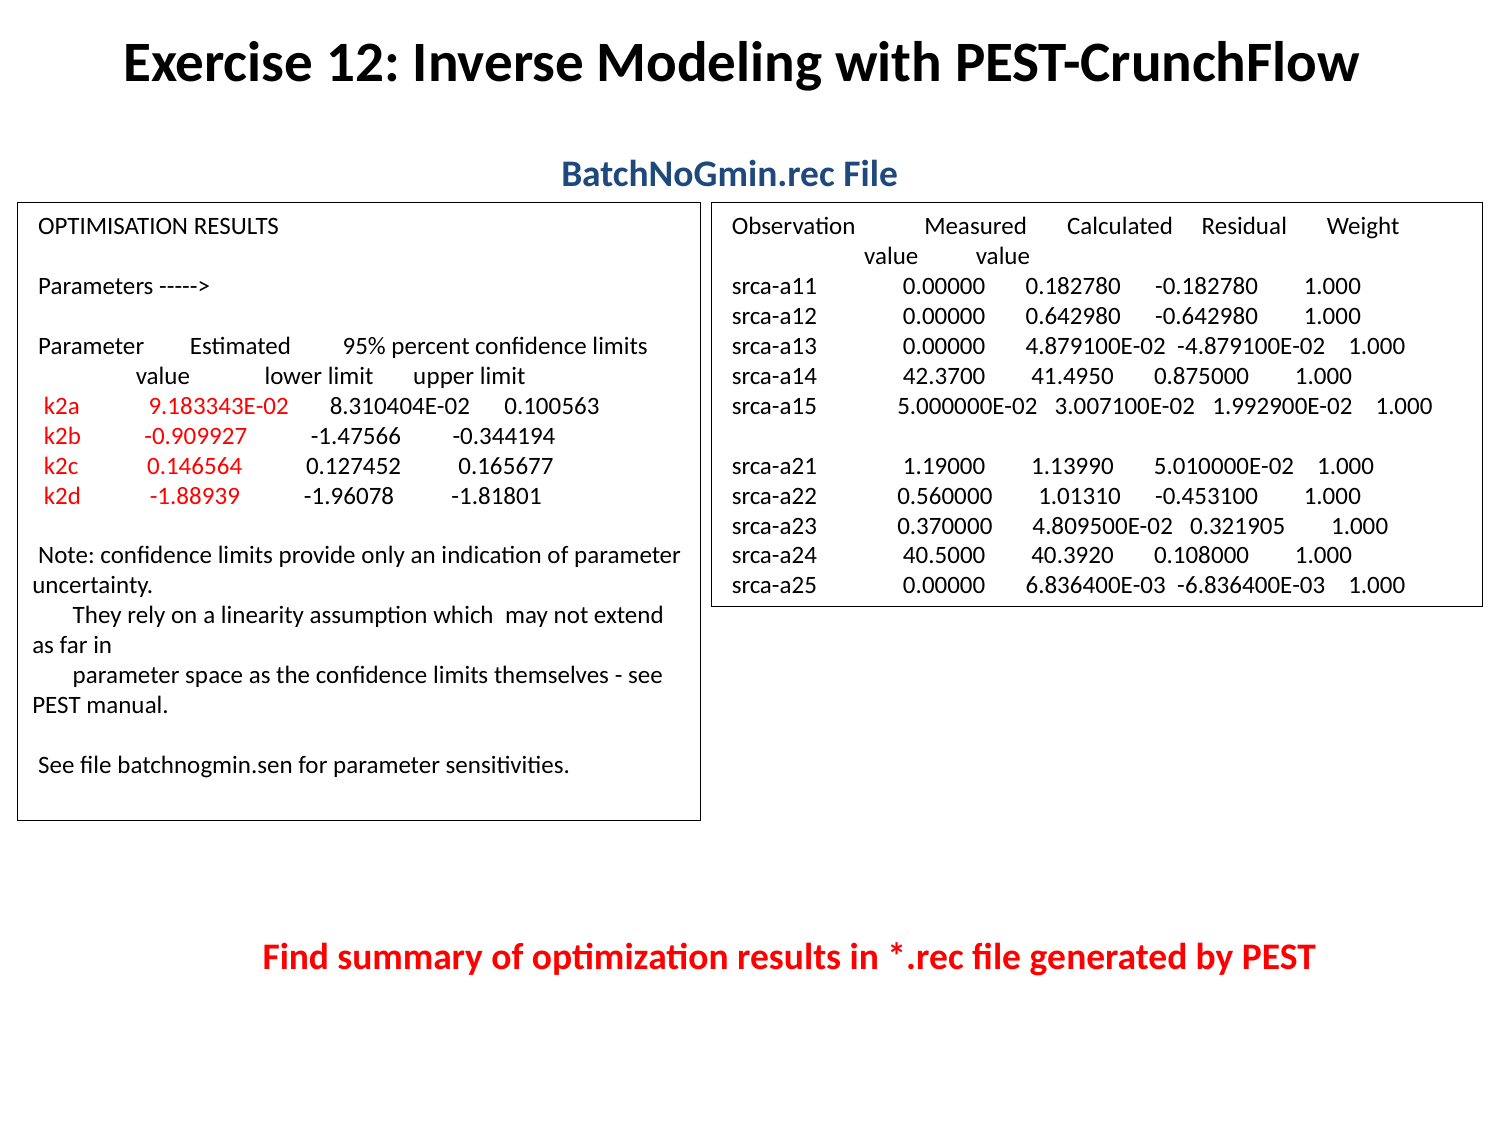

Exercise 12: Inverse Modeling with PEST-CrunchFlow
BatchNoGmin.rec File
 OPTIMISATION RESULTS

 Parameters ----->

 Parameter        Estimated         95% percent confidence limits
                  value             lower limit       upper limit
  k2a            9.183343E-02       8.310404E-02      0.100563
  k2b           -0.909927           -1.47566         -0.344194
  k2c            0.146564           0.127452          0.165677
  k2d            -1.88939           -1.96078          -1.81801

 Note: confidence limits provide only an indication of parameter uncertainty.
       They rely on a linearity assumption which  may not extend as far in
       parameter space as the confidence limits themselves - see PEST manual.

 See file batchnogmin.sen for parameter sensitivities.

 Observation            Measured       Calculated     Residual       Weight
                        value          value
 srca-a11               0.00000       0.182780      -0.182780        1.000
 srca-a12               0.00000       0.642980      -0.642980        1.000
 srca-a13               0.00000       4.879100E-02  -4.879100E-02    1.000
 srca-a14               42.3700        41.4950       0.875000        1.000
 srca-a15              5.000000E-02   3.007100E-02   1.992900E-02    1.000
 srca-a21               1.19000        1.13990       5.010000E-02    1.000
 srca-a22              0.560000        1.01310      -0.453100        1.000
 srca-a23              0.370000       4.809500E-02   0.321905        1.000
 srca-a24               40.5000        40.3920       0.108000        1.000
 srca-a25               0.00000       6.836400E-03  -6.836400E-03    1.000
Find summary of optimization results in *.rec file generated by PEST